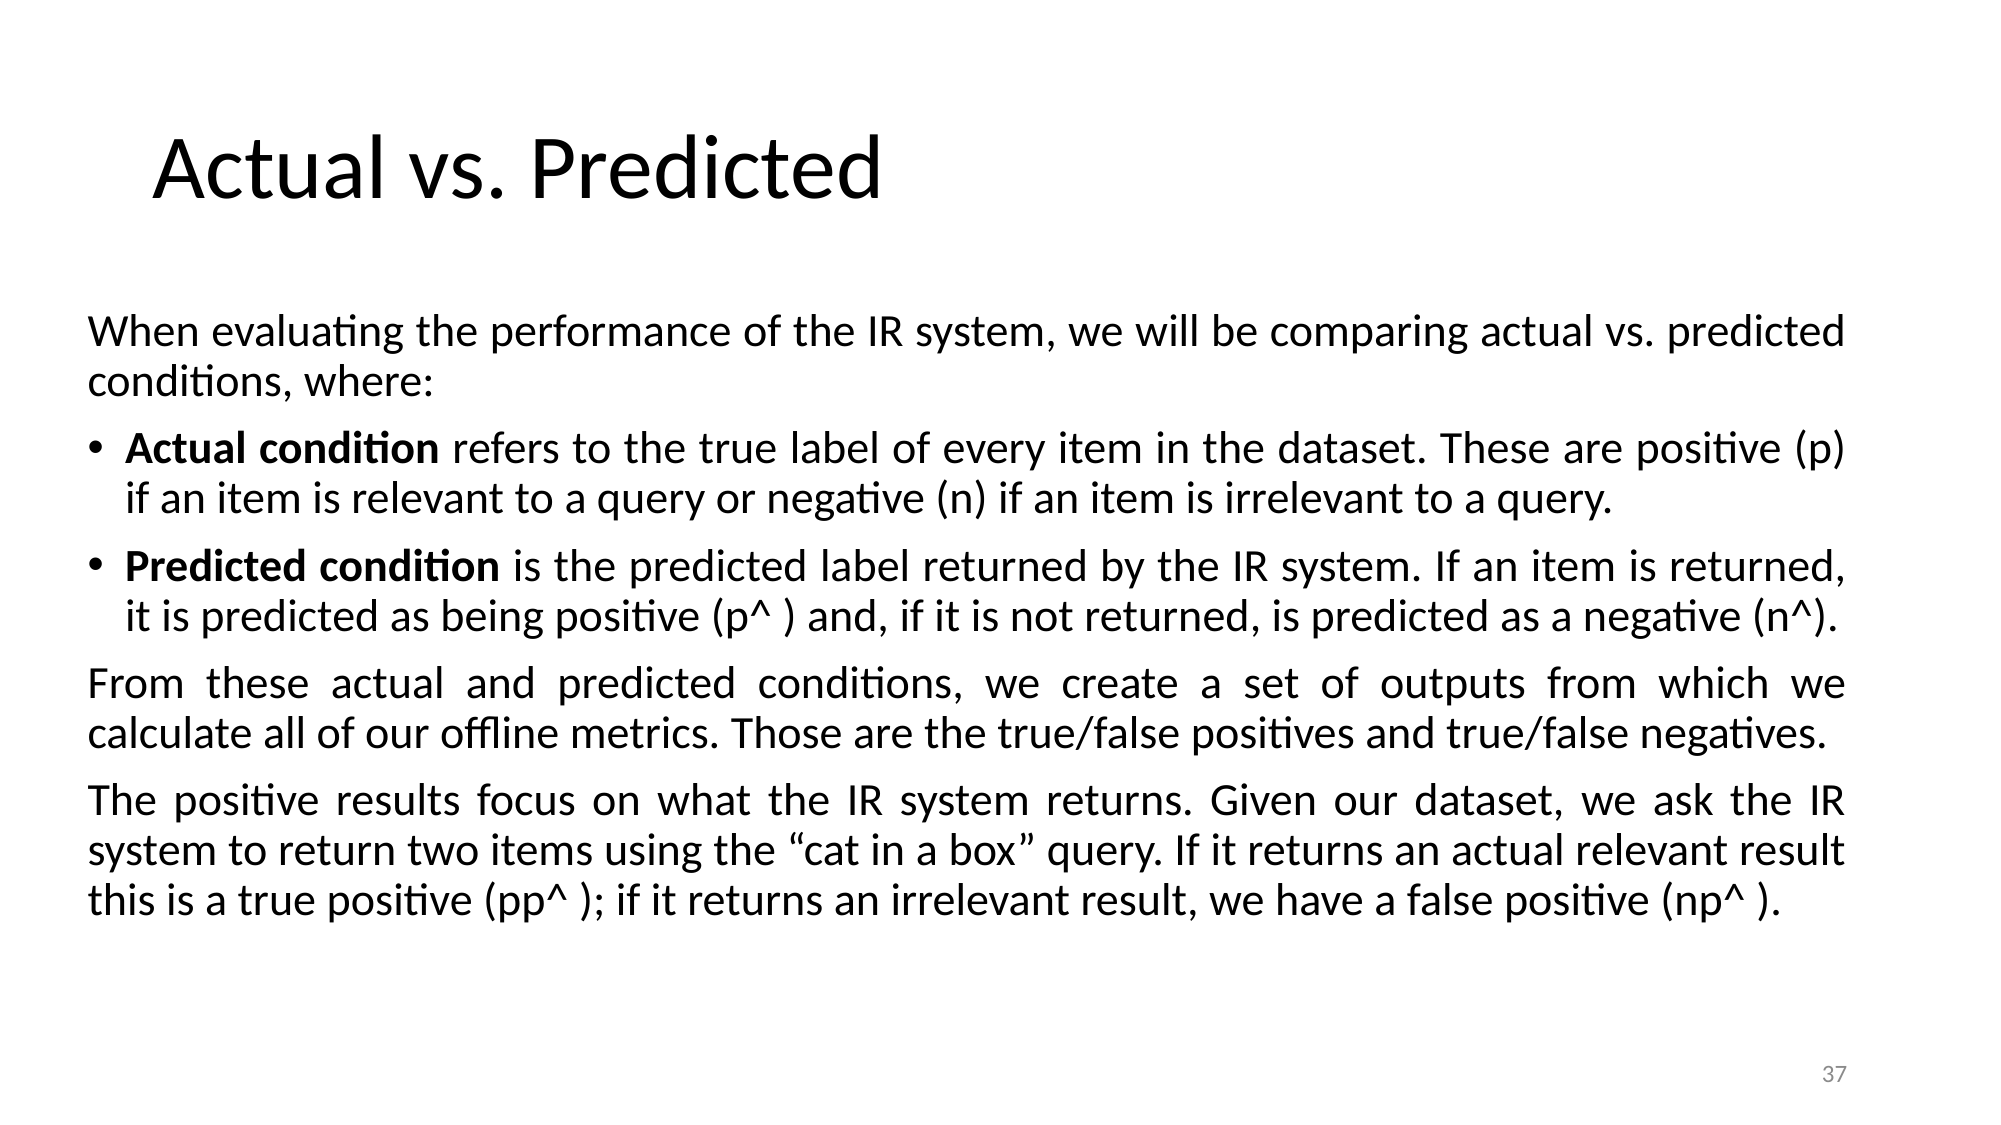

# Actual vs. Predicted
When evaluating the performance of the IR system, we will be comparing actual vs. predicted conditions, where:
Actual condition refers to the true label of every item in the dataset. These are positive (p) if an item is relevant to a query or negative (n) if an item is irrelevant to a query.
Predicted condition is the predicted label returned by the IR system. If an item is returned, it is predicted as being positive (p^ ) and, if it is not returned, is predicted as a negative (n^).
From these actual and predicted conditions, we create a set of outputs from which we calculate all of our offline metrics. Those are the true/false positives and true/false negatives.
The positive results focus on what the IR system returns. Given our dataset, we ask the IR system to return two items using the “cat in a box” query. If it returns an actual relevant result this is a true positive (pp^ ); if it returns an irrelevant result, we have a false positive (np^ ).

37